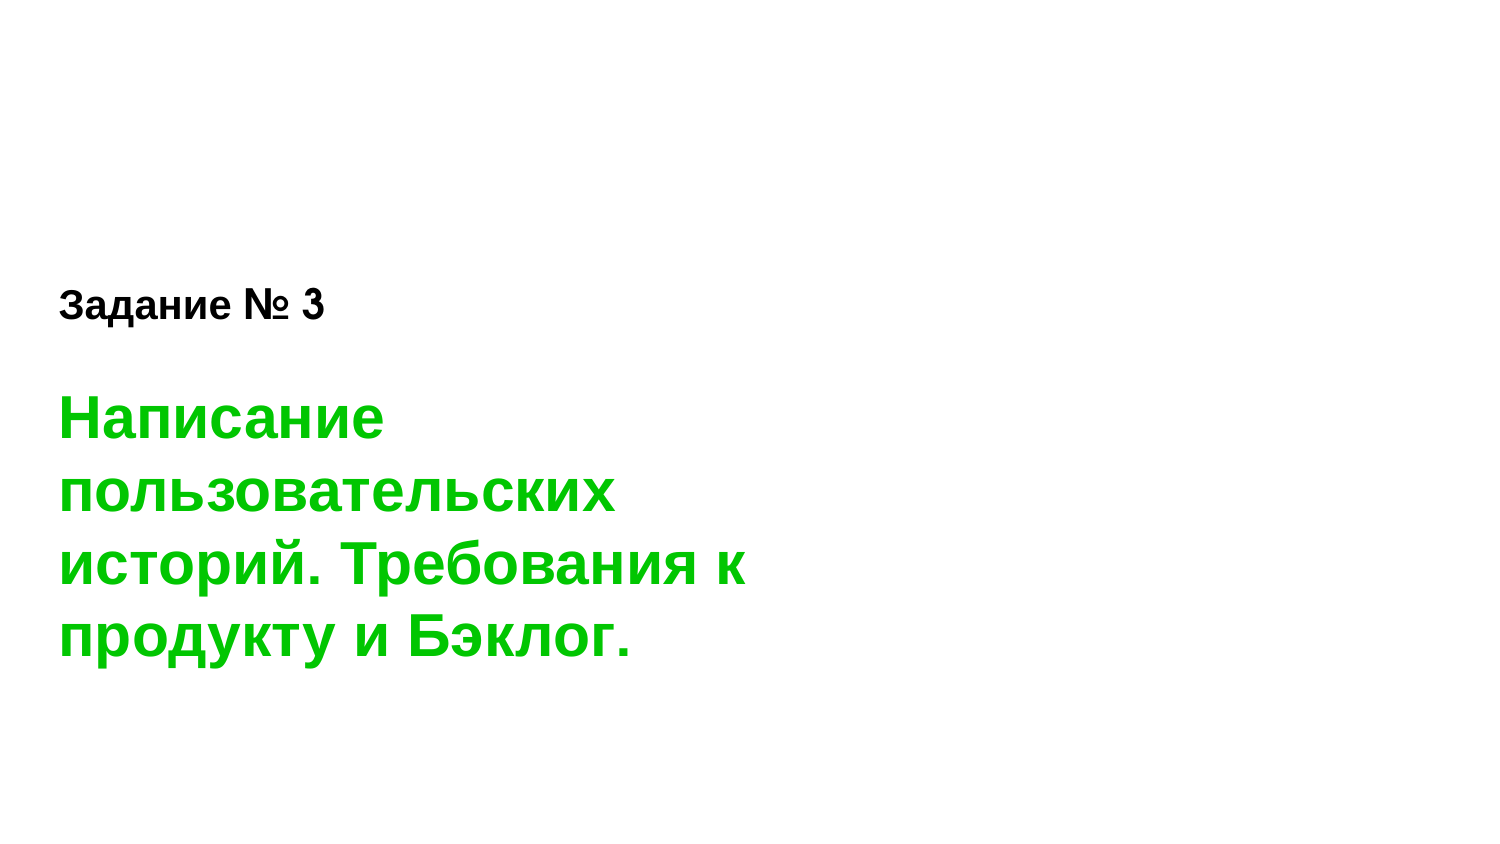

Задание № 3
# Написание пользовательских историй. Требования к продукту и Бэклог.